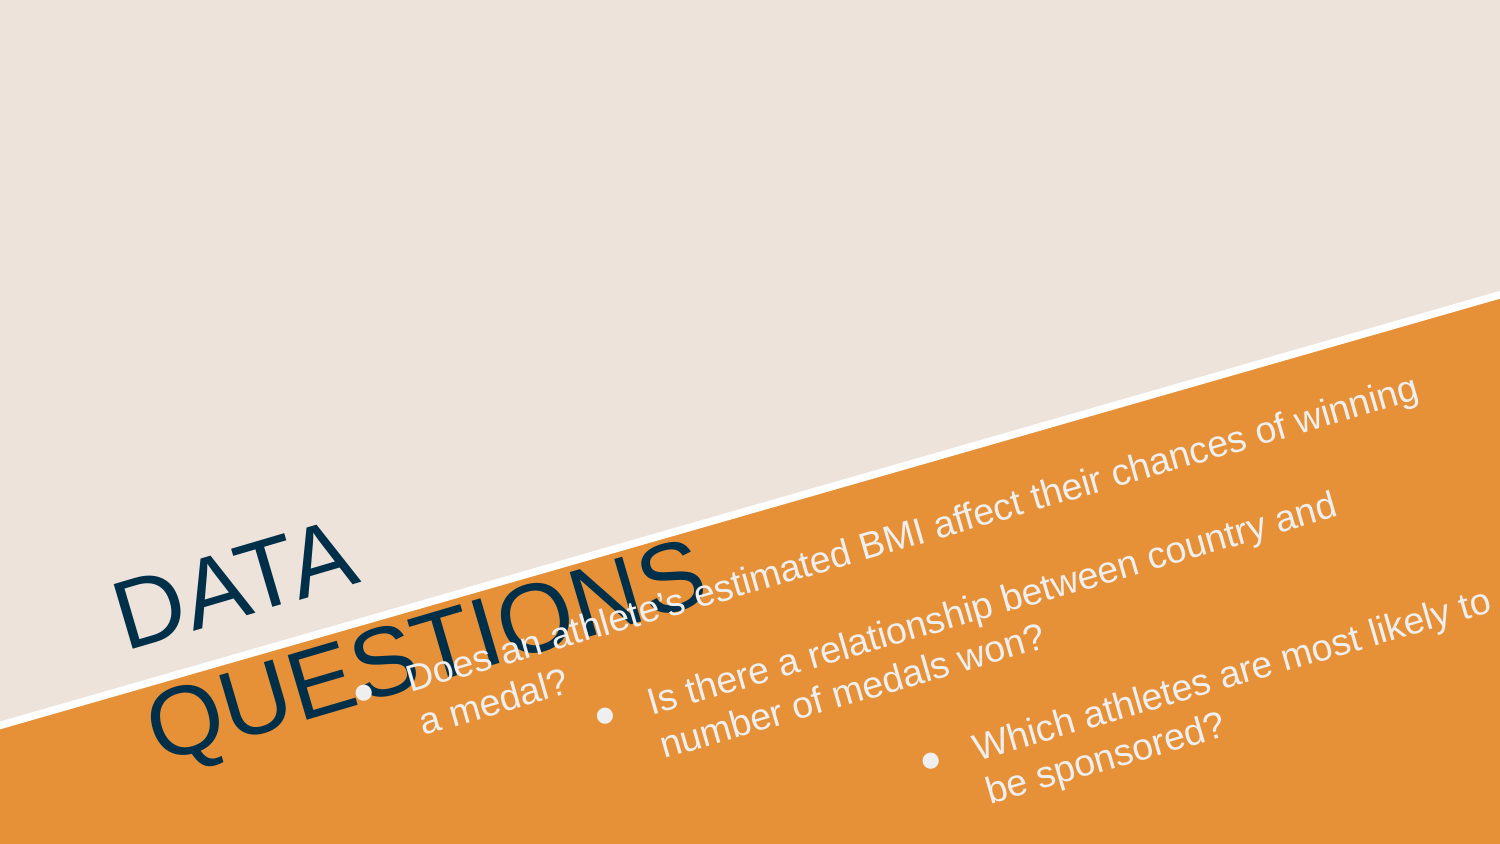

# DATA QUESTIONS
Does an athlete’s estimated BMI affect their chances of winning a medal?
Is there a relationship between country and number of medals won?

Which athletes are most likely to be sponsored?